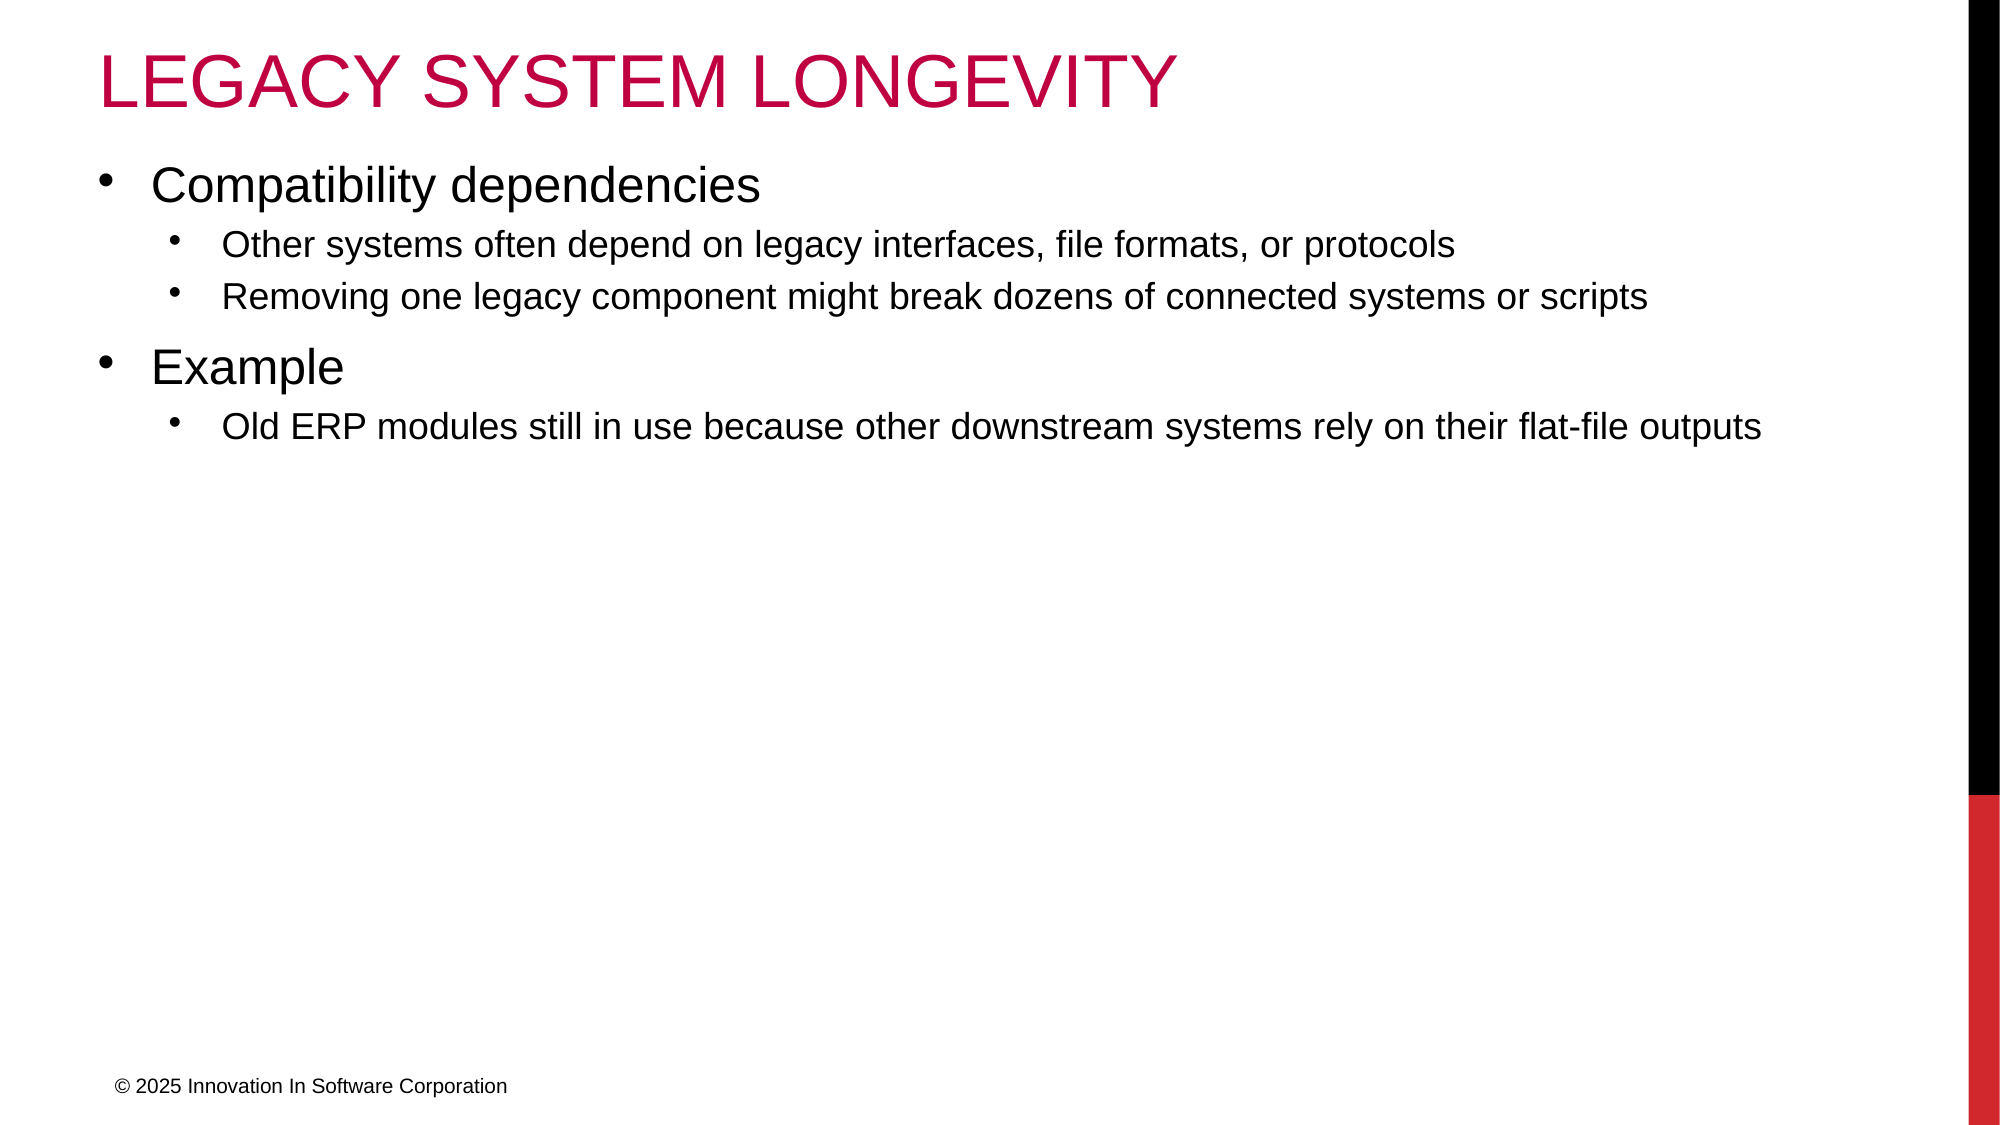

# Legacy system longevity
Compatibility dependencies
Other systems often depend on legacy interfaces, file formats, or protocols
Removing one legacy component might break dozens of connected systems or scripts
Example
Old ERP modules still in use because other downstream systems rely on their flat-file outputs
© 2025 Innovation In Software Corporation